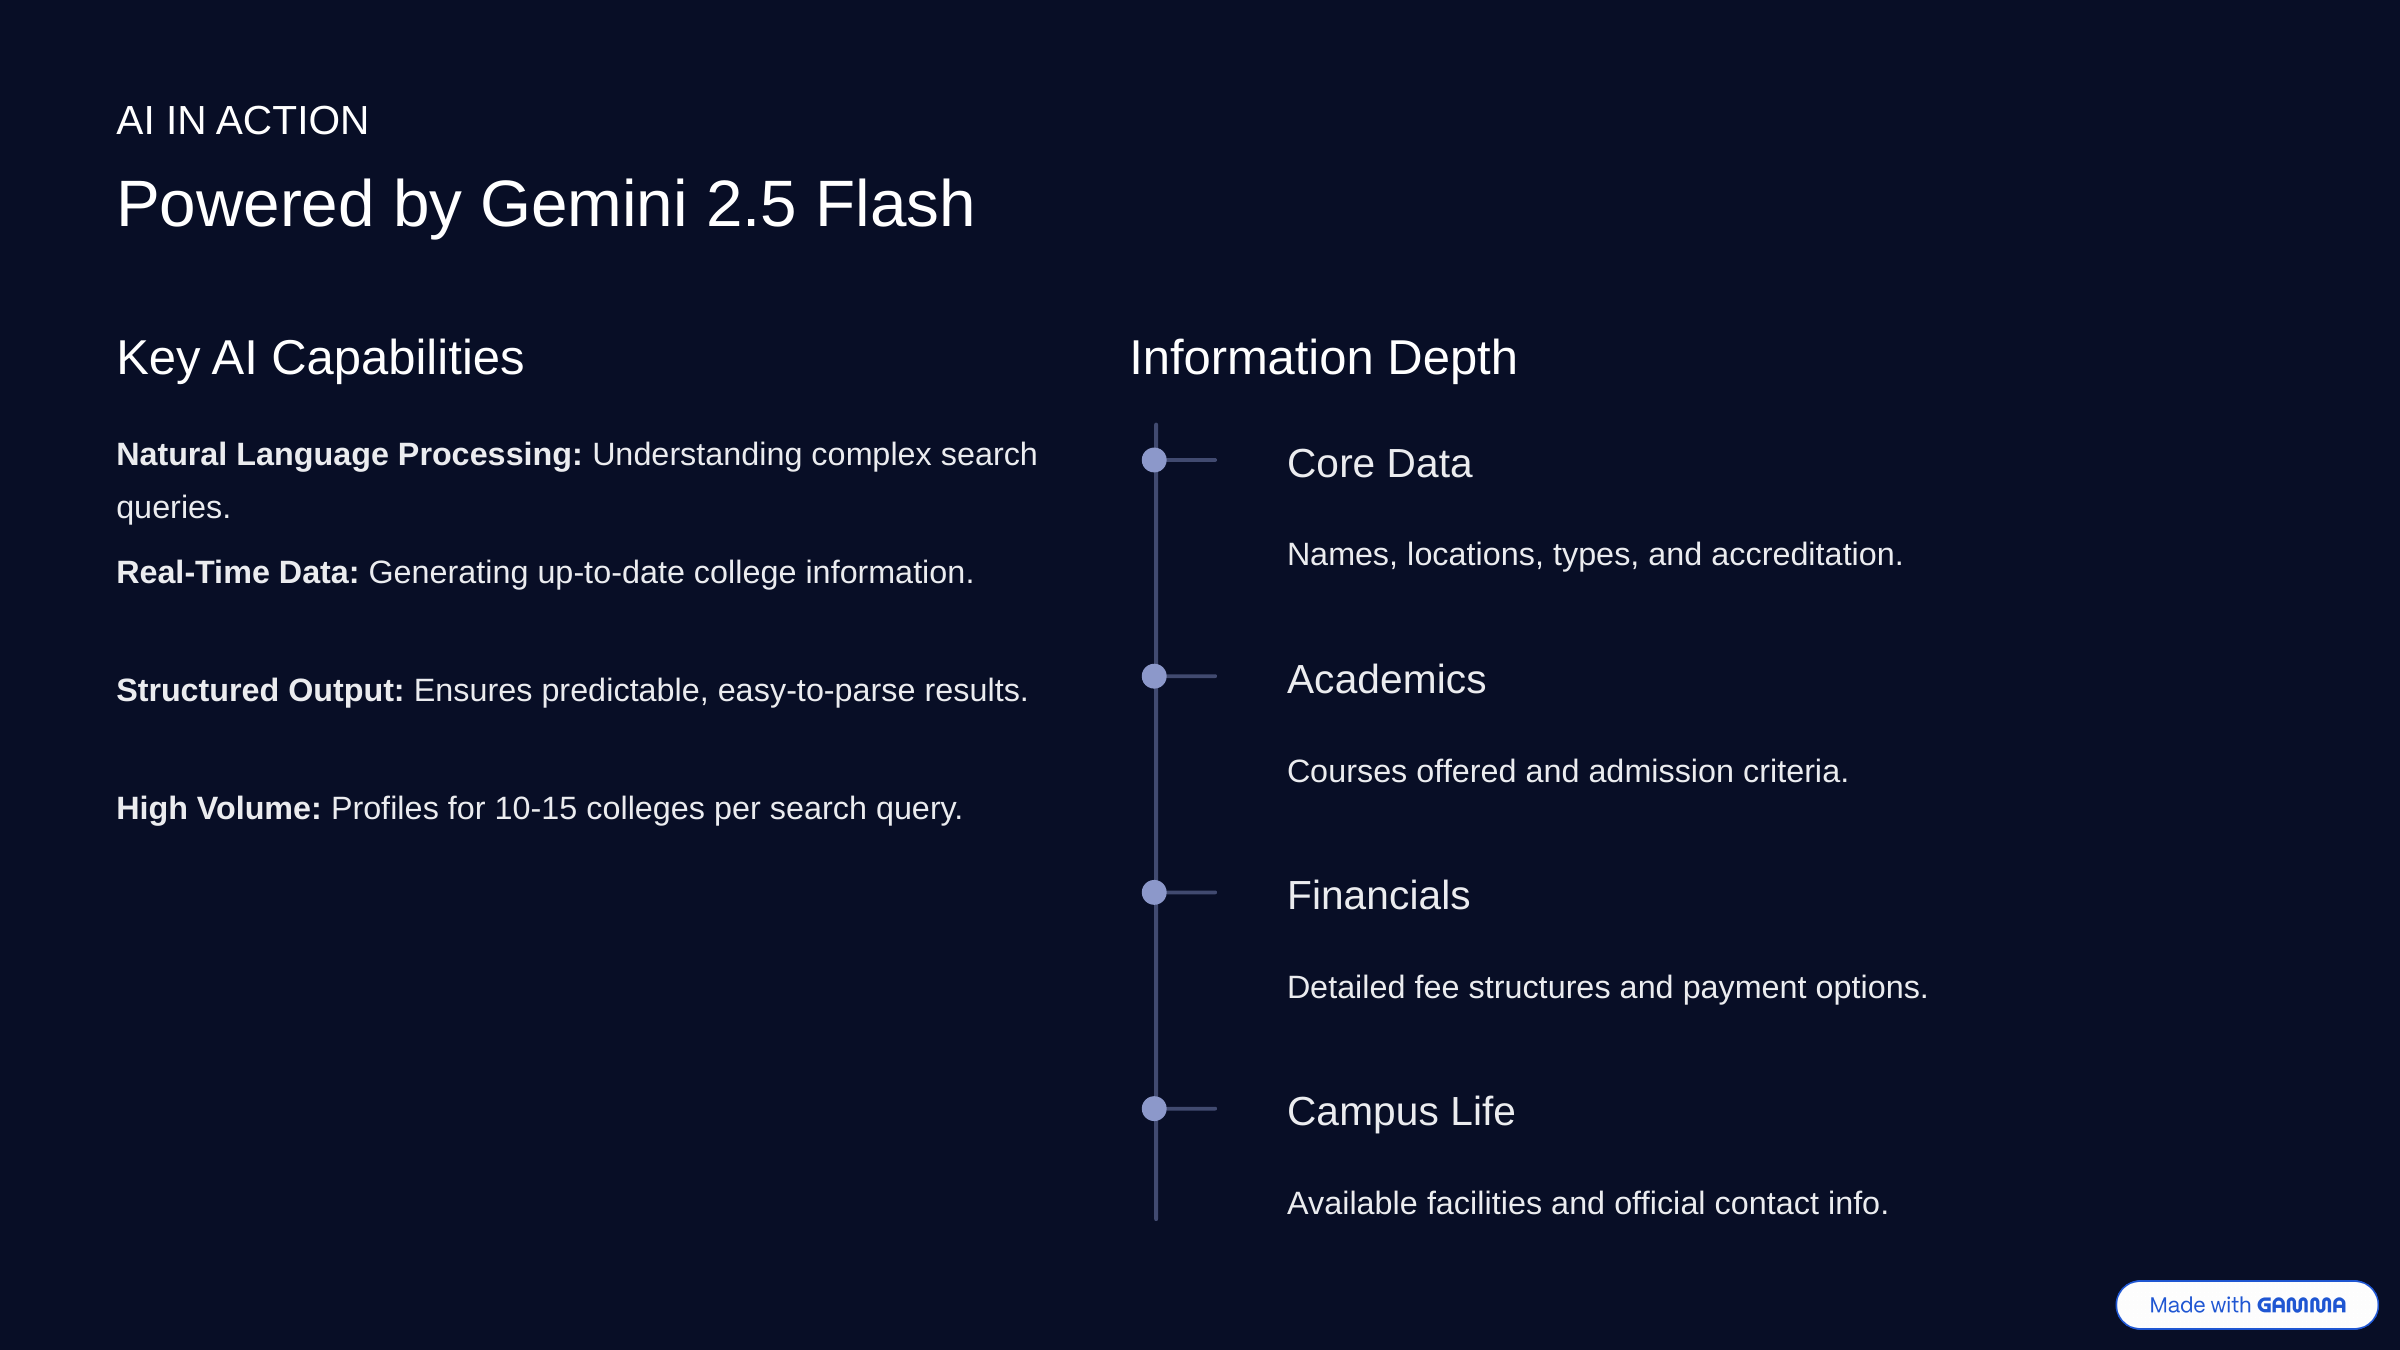

AI IN ACTION
Powered by Gemini 2.5 Flash
Key AI Capabilities
Information Depth
Natural Language Processing: Understanding complex search queries.

Core Data

Names, locations, types, and accreditation.
Real-Time Data: Generating up-to-date college information.
Academics
Structured Output: Ensures predictable, easy-to-parse results.

Courses offered and admission criteria.
High Volume: Profiles for 10-15 colleges per search query.
Financials

Detailed fee structures and payment options.
Campus Life

Available facilities and official contact info.